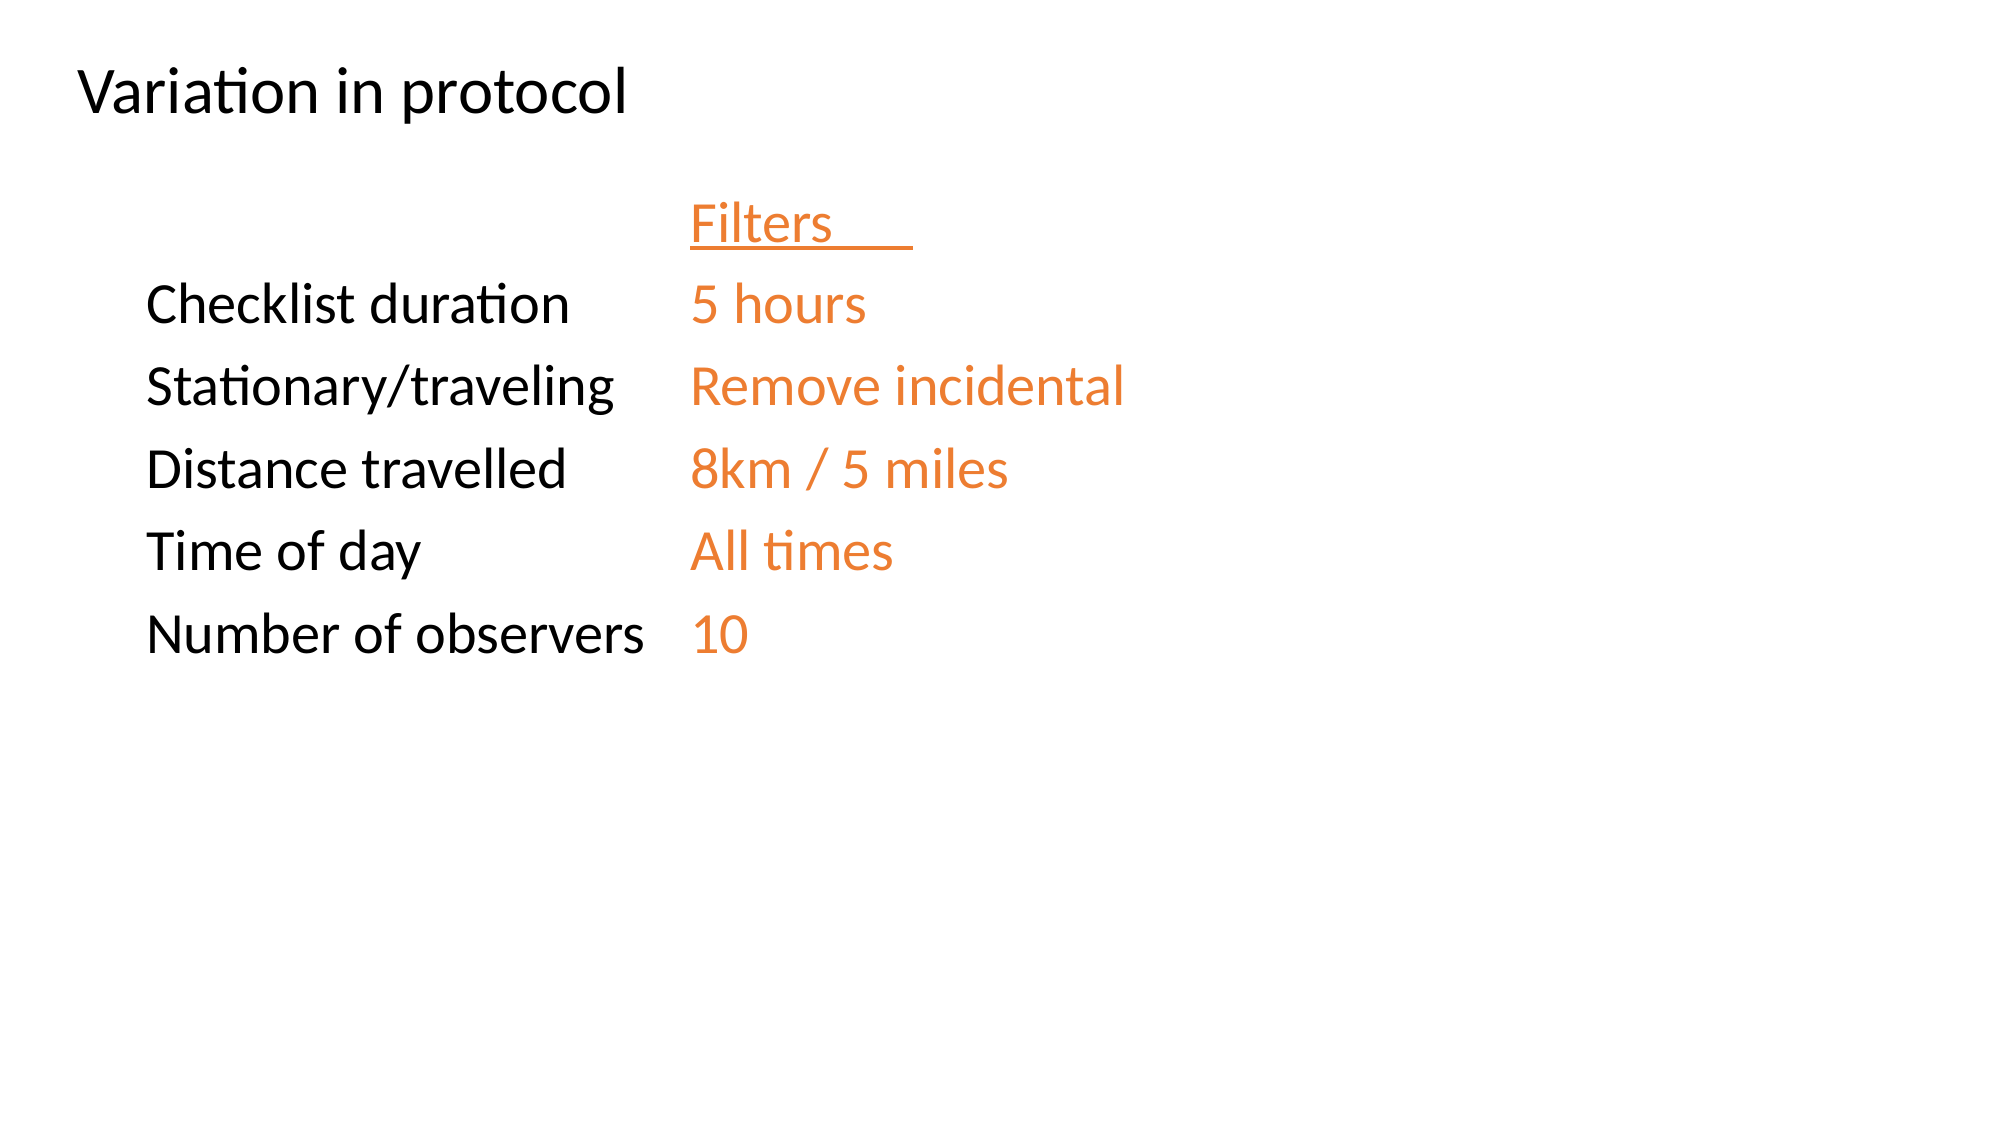

# Variation in protocol
Filters
Checklist duration
Stationary/traveling
Distance travelled
Time of day
Number of observers
5 hours
Remove incidental
8km / 5 miles
All times
10